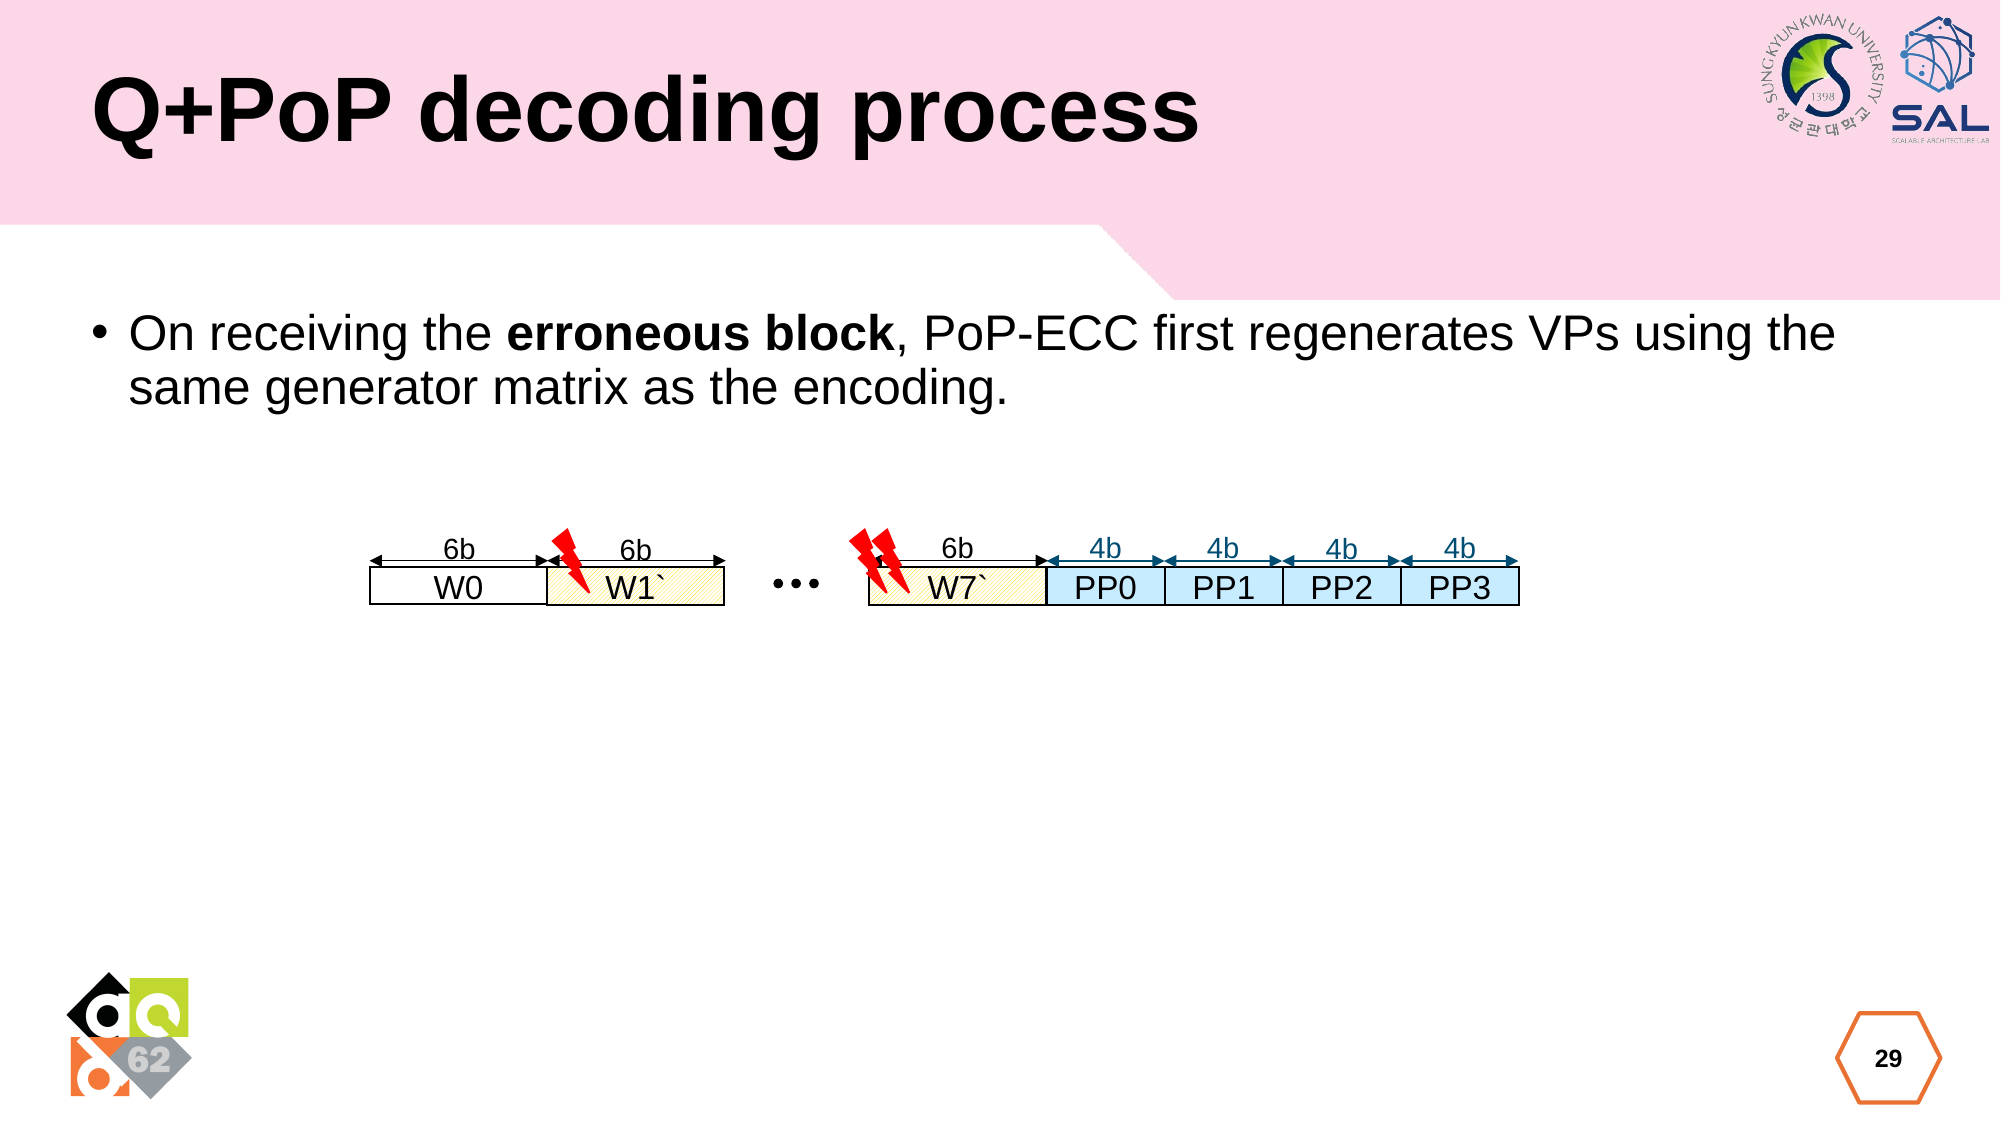

# Q+PoP decoding process
On receiving the erroneous block, PoP-ECC first regenerates VPs using the same generator matrix as the encoding.

6b
4b
4b
4b
6b
W0
4b
6b

W1`
W7`
PP0
PP1
PP2
PP3

29